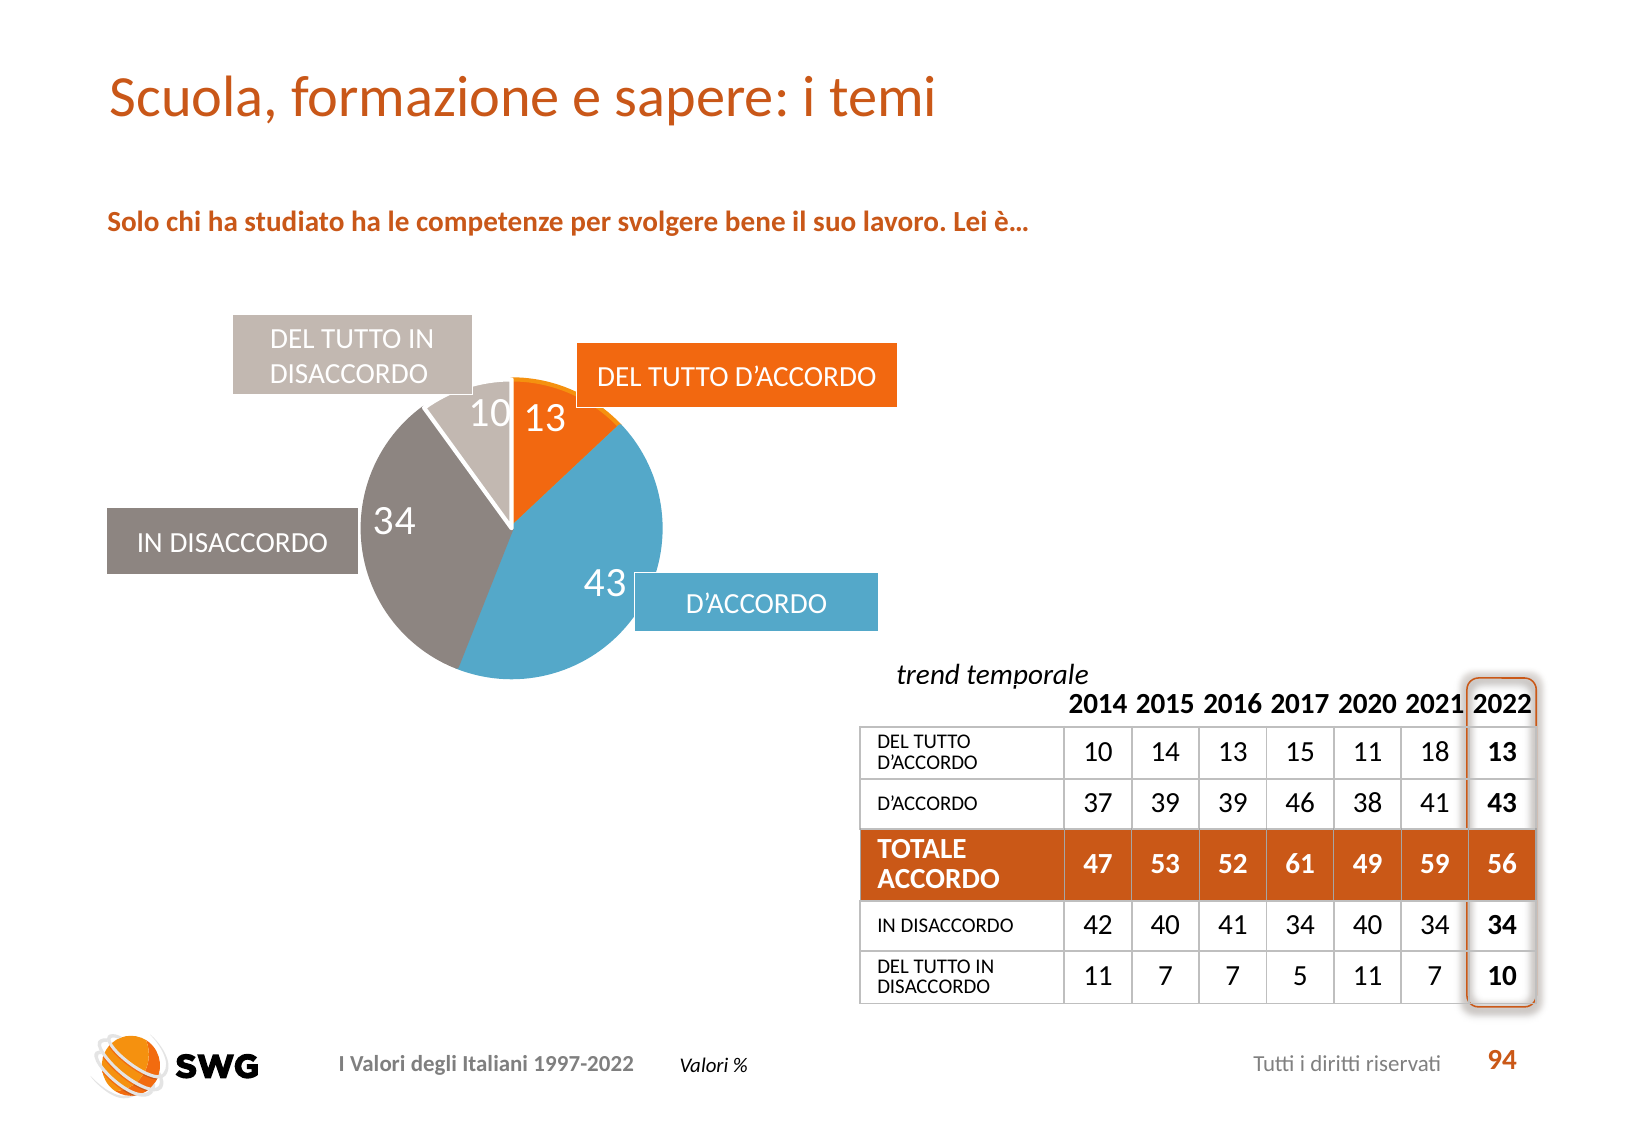

# Scuola, formazione e sapere: i temi
Solo chi ha studiato ha le competenze per svolgere bene il suo lavoro. Lei è…
DEL TUTTO IN DISACCORDO

### Chart

| Category | Colonna2 |
|---|---|
| del tutto d'accordo | 13.0 |
| d'accordo | 43.0 |
| in disaccordo | 34.0 |
| del tutto in disaccordo | 10.0 |
DEL TUTTO D’ACCORDO
IN DISACCORDO
D’ACCORDO
trend temporale

|  | 2014 | 2015 | 2016 | 2017 | 2020 | 2021 | 2022 |
| --- | --- | --- | --- | --- | --- | --- | --- |
| DEL TUTTO D’ACCORDO | 10 | 14 | 13 | 15 | 11 | 18 | 13 |
| D’ACCORDO | 37 | 39 | 39 | 46 | 38 | 41 | 43 |
| TOTALE ACCORDO | 47 | 53 | 52 | 61 | 49 | 59 | 56 |
| IN DISACCORDO | 42 | 40 | 41 | 34 | 40 | 34 | 34 |
| DEL TUTTO IN DISACCORDO | 11 | 7 | 7 | 5 | 11 | 7 | 10 |
94
Valori %